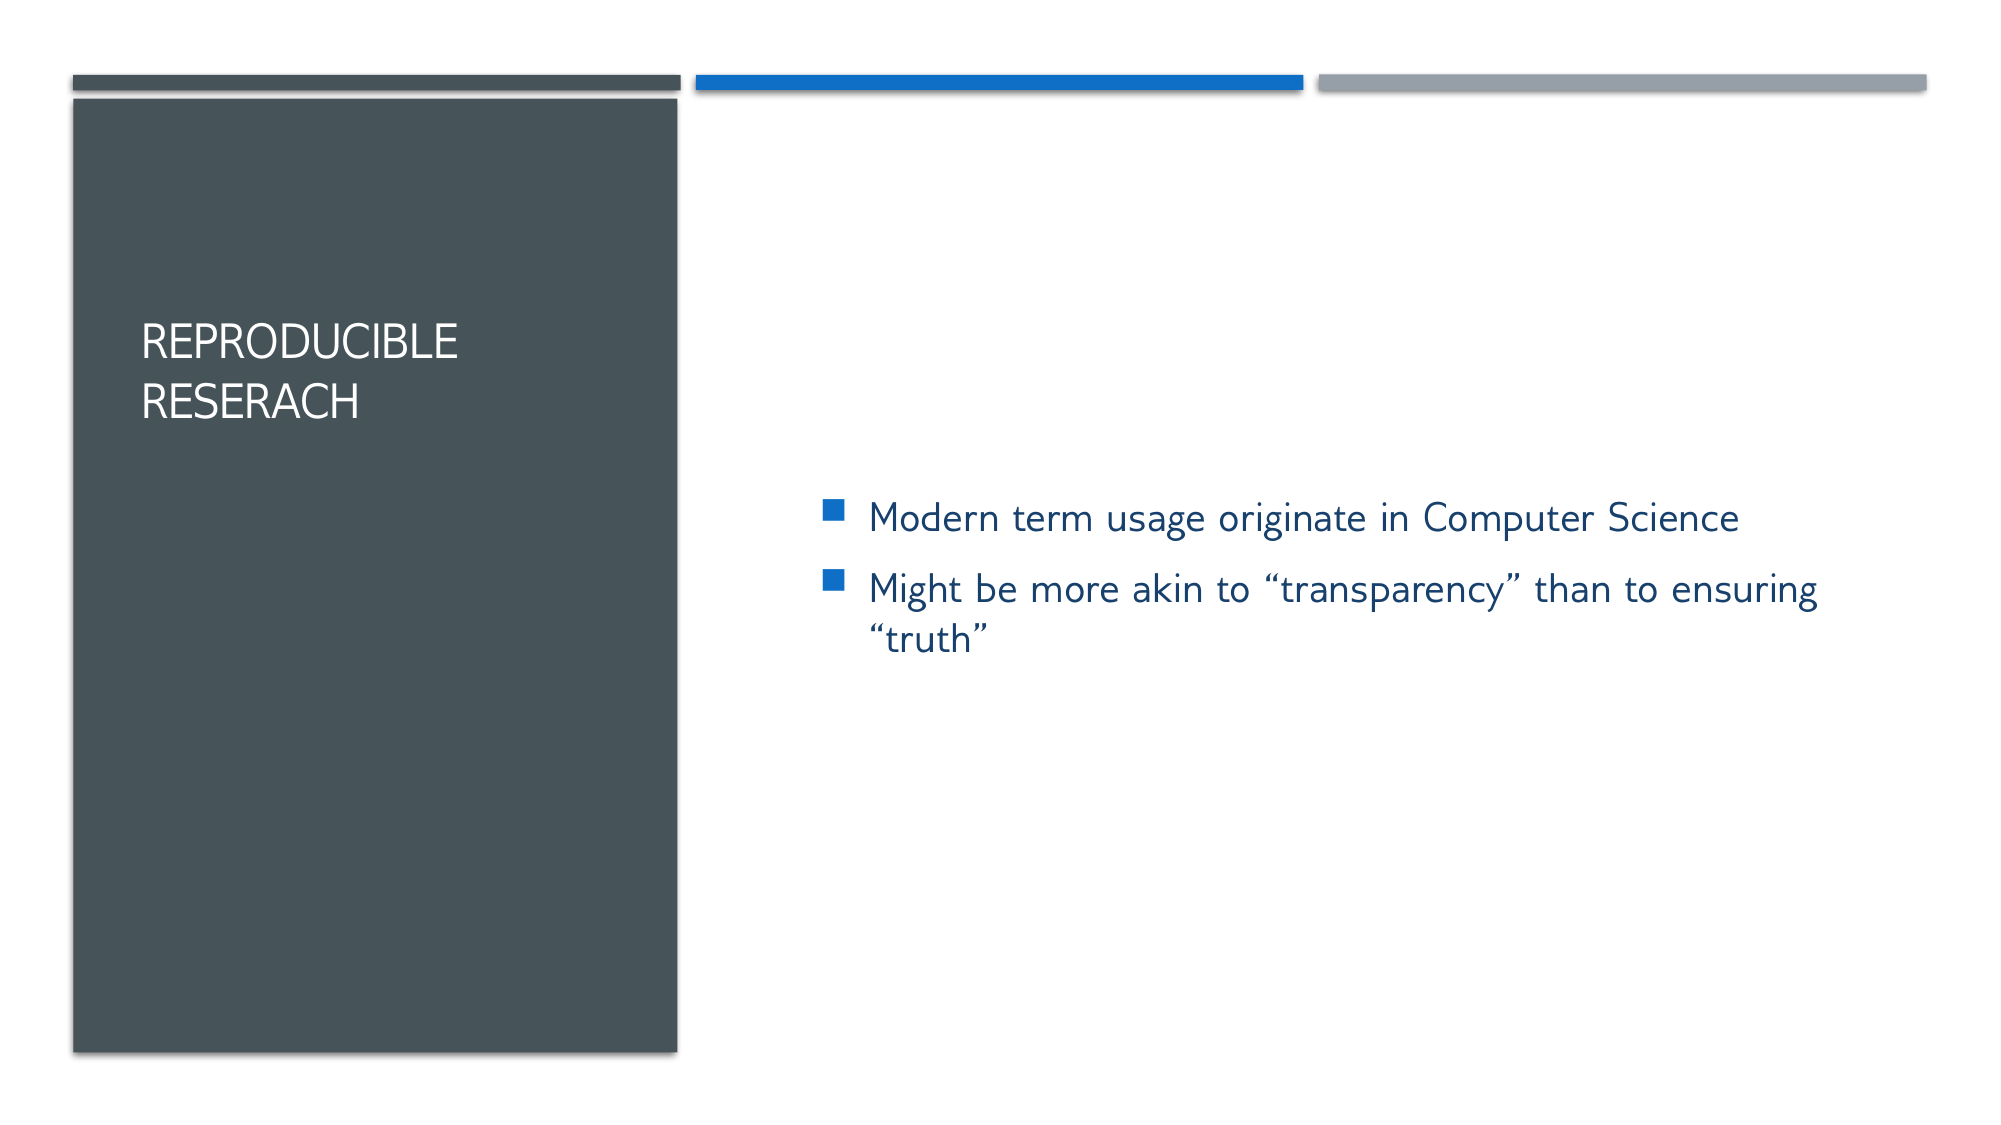

# REPRODUCIBLE RESERACH
Modern term usage originate in Computer Science
Might be more akin to “transparency” than to ensuring “truth”